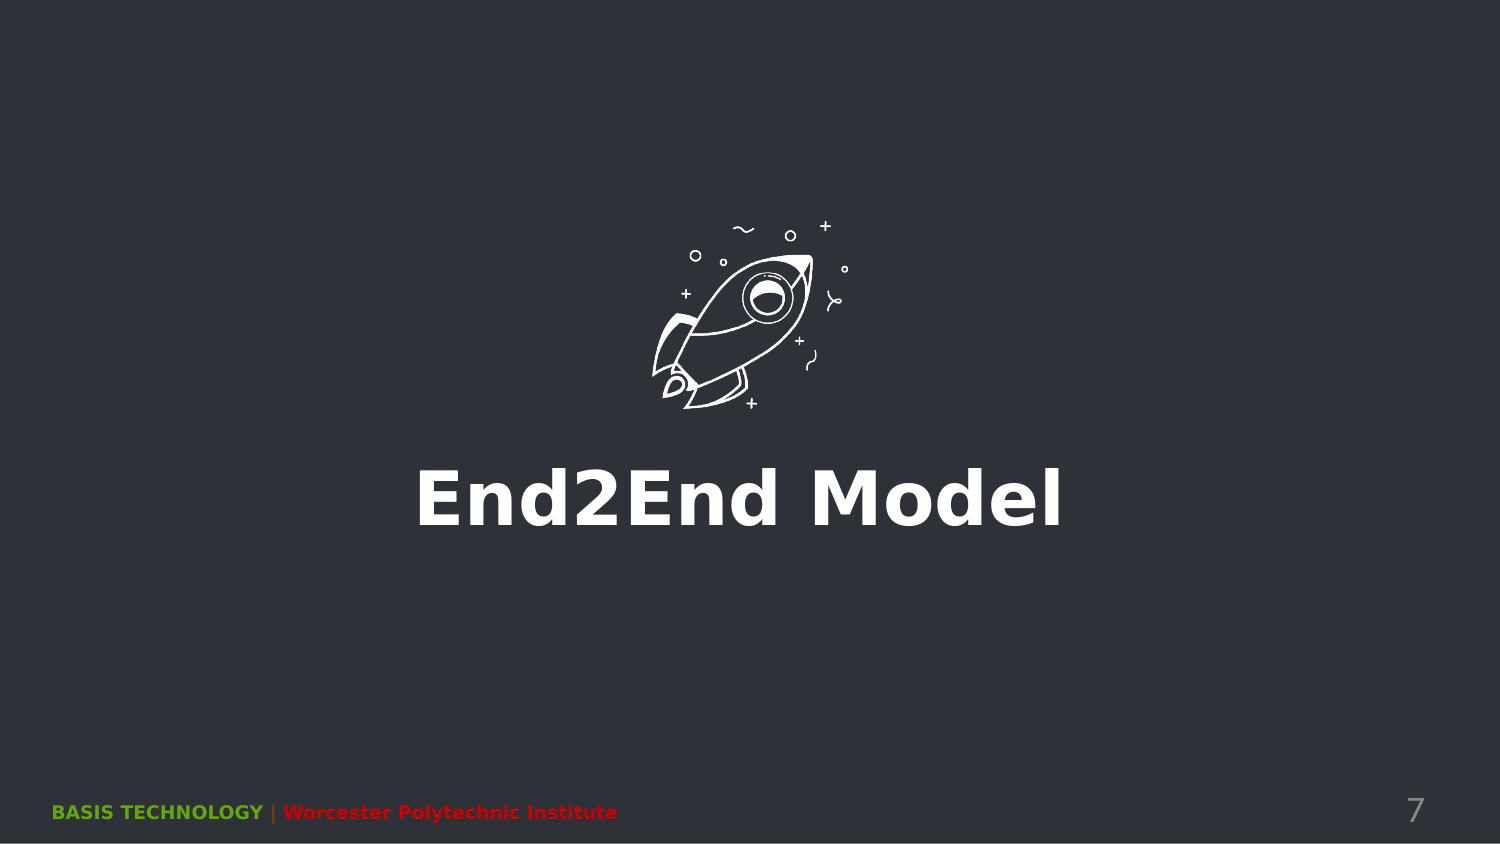

# End2End Model

7
BASIS TECHNOLOGY | Worcester Polytechnic Institute